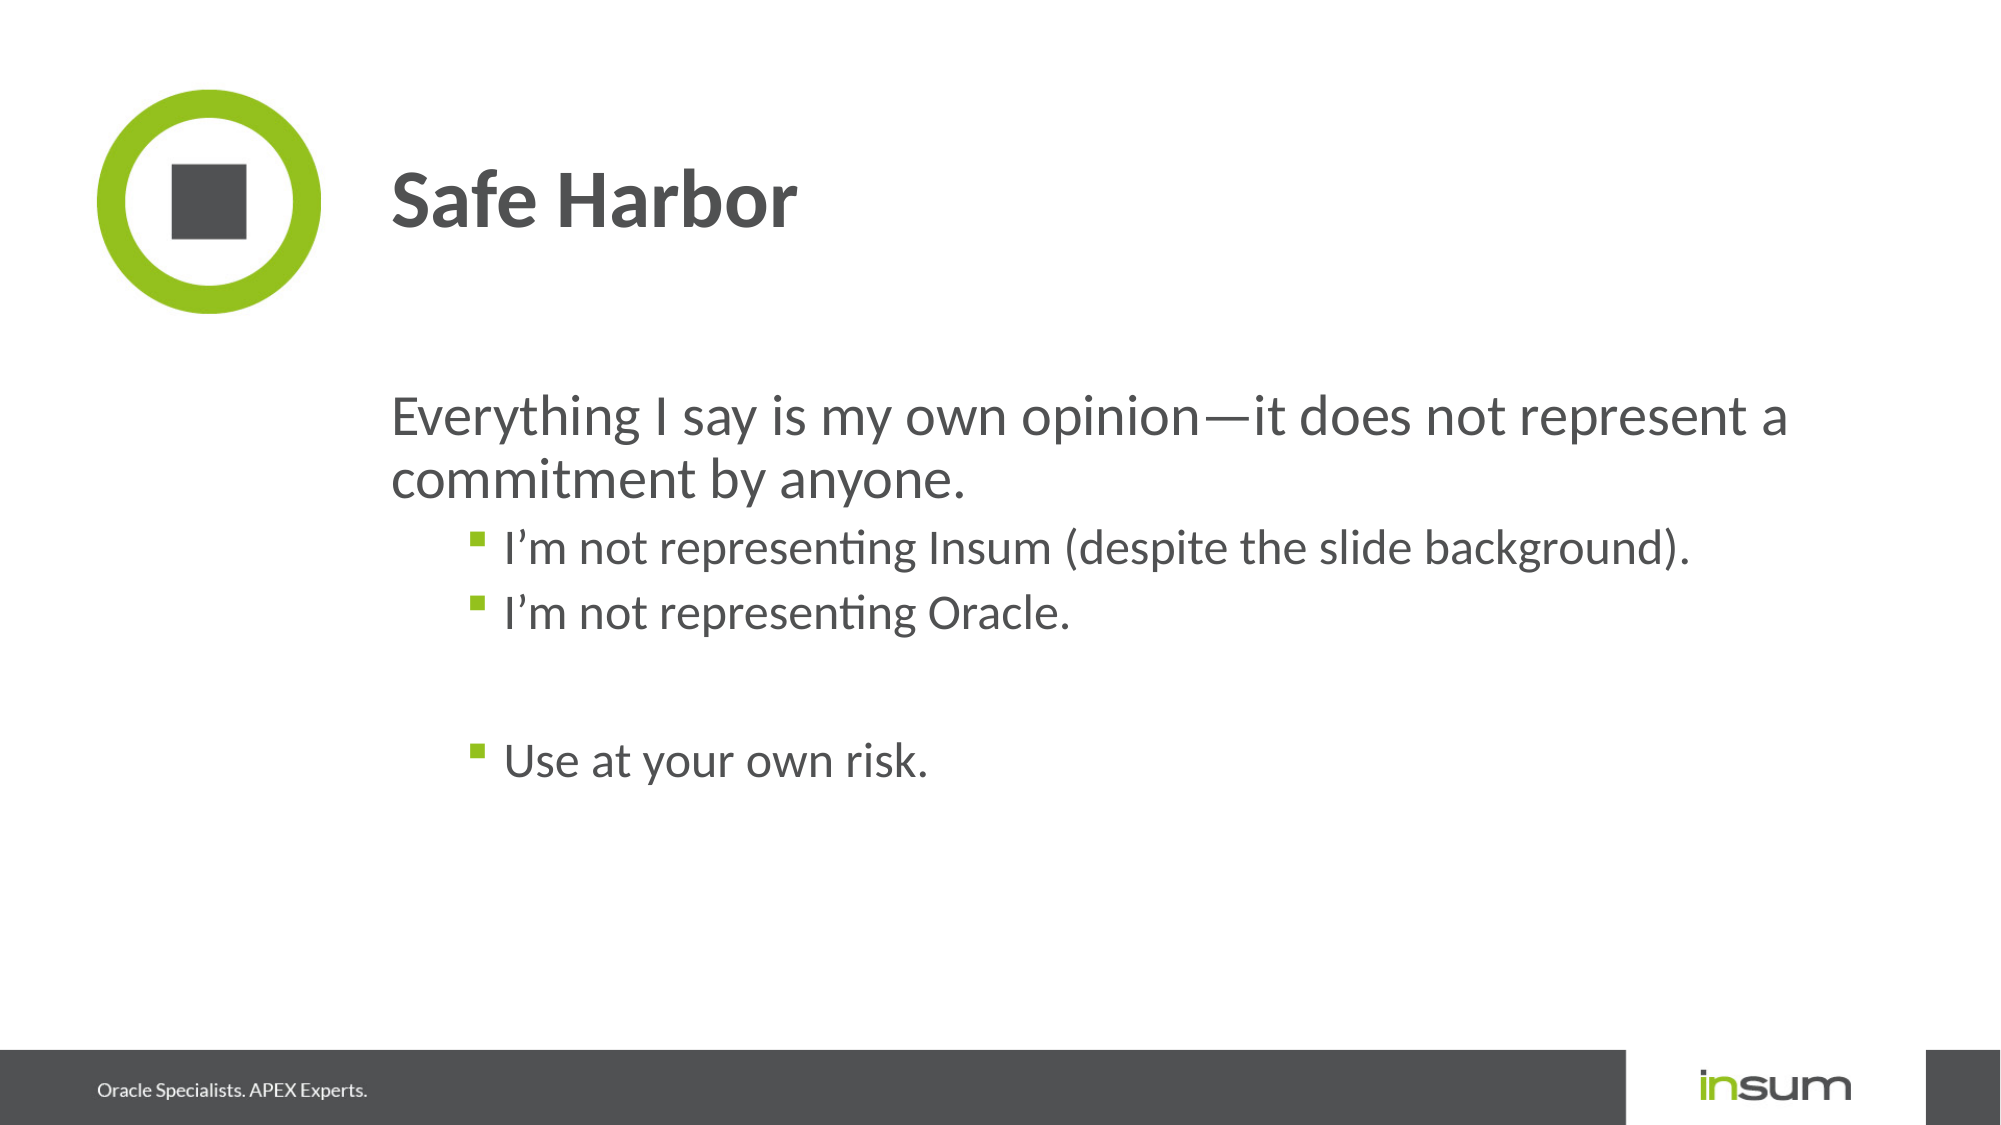

# Safe Harbor
Everything I say is my own opinion—it does not represent a commitment by anyone.
I’m not representing Insum (despite the slide background).
I’m not representing Oracle.

Use at your own risk.